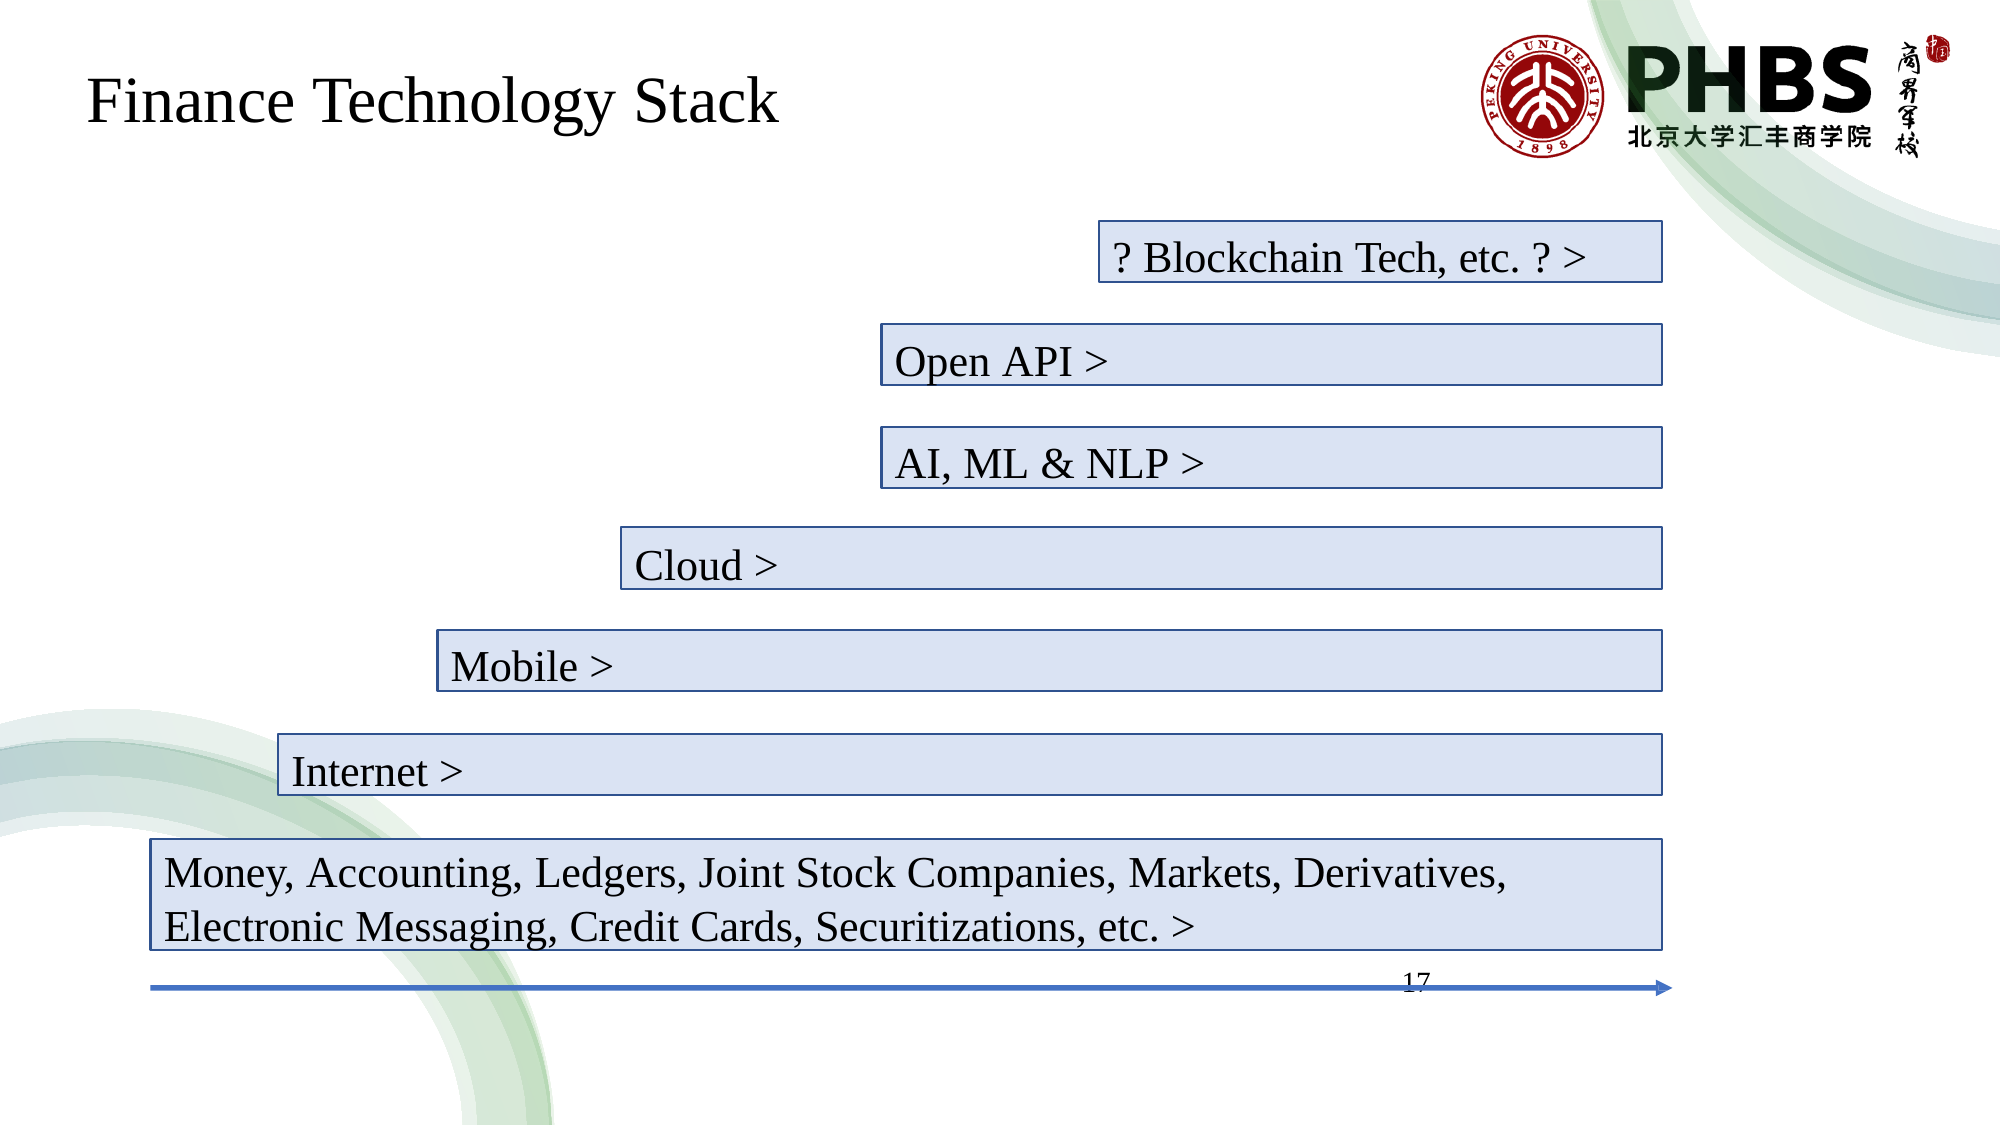

# Finance Technology Stack
? Blockchain Tech, etc. ? >
Open API >
AI, ML & NLP >
Cloud >
Mobile >
Internet >
Money, Accounting, Ledgers, Joint Stock Companies, Markets, Derivatives,  Electronic Messaging, Credit Cards, Securitizations, etc. >
17